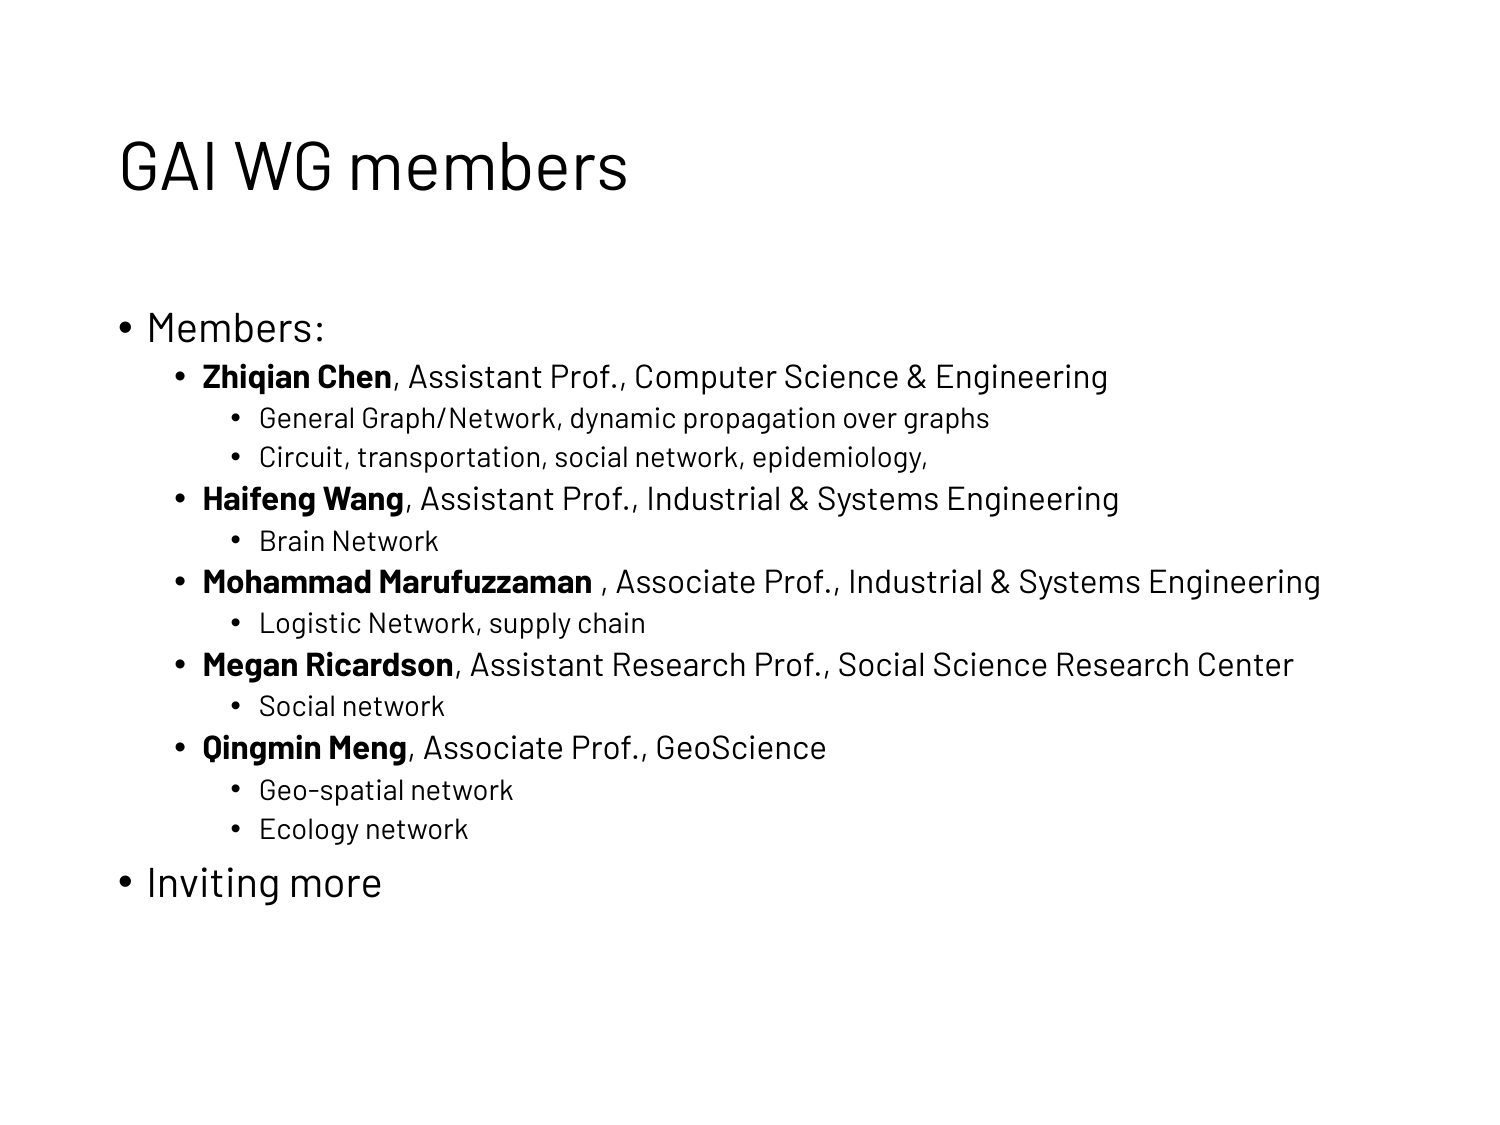

# GAI WG members
Members:
Zhiqian Chen, Assistant Prof., Computer Science & Engineering
General Graph/Network, dynamic propagation over graphs
Circuit, transportation, social network, epidemiology,
Haifeng Wang, Assistant Prof., Industrial & Systems Engineering
Brain Network
Mohammad Marufuzzaman , Associate Prof., Industrial & Systems Engineering
Logistic Network, supply chain
Megan Ricardson, Assistant Research Prof., Social Science Research Center
Social network
Qingmin Meng, Associate Prof., GeoScience
Geo-spatial network
Ecology network
Inviting more